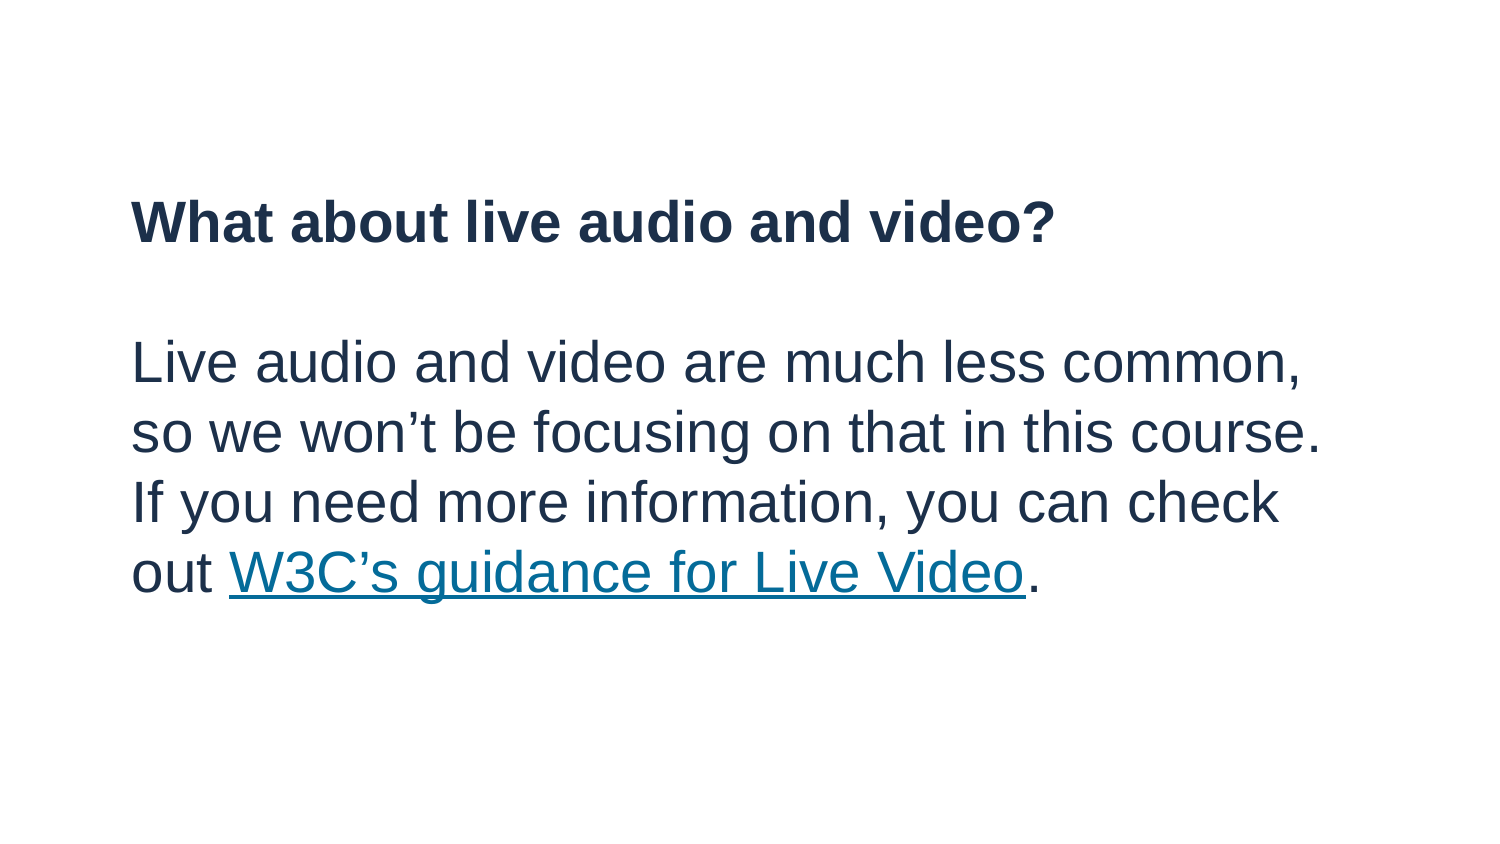

# What about live audio and video?

Live audio and video are much less common, so we won’t be focusing on that in this course. If you need more information, you can check out W3C’s guidance for Live Video.